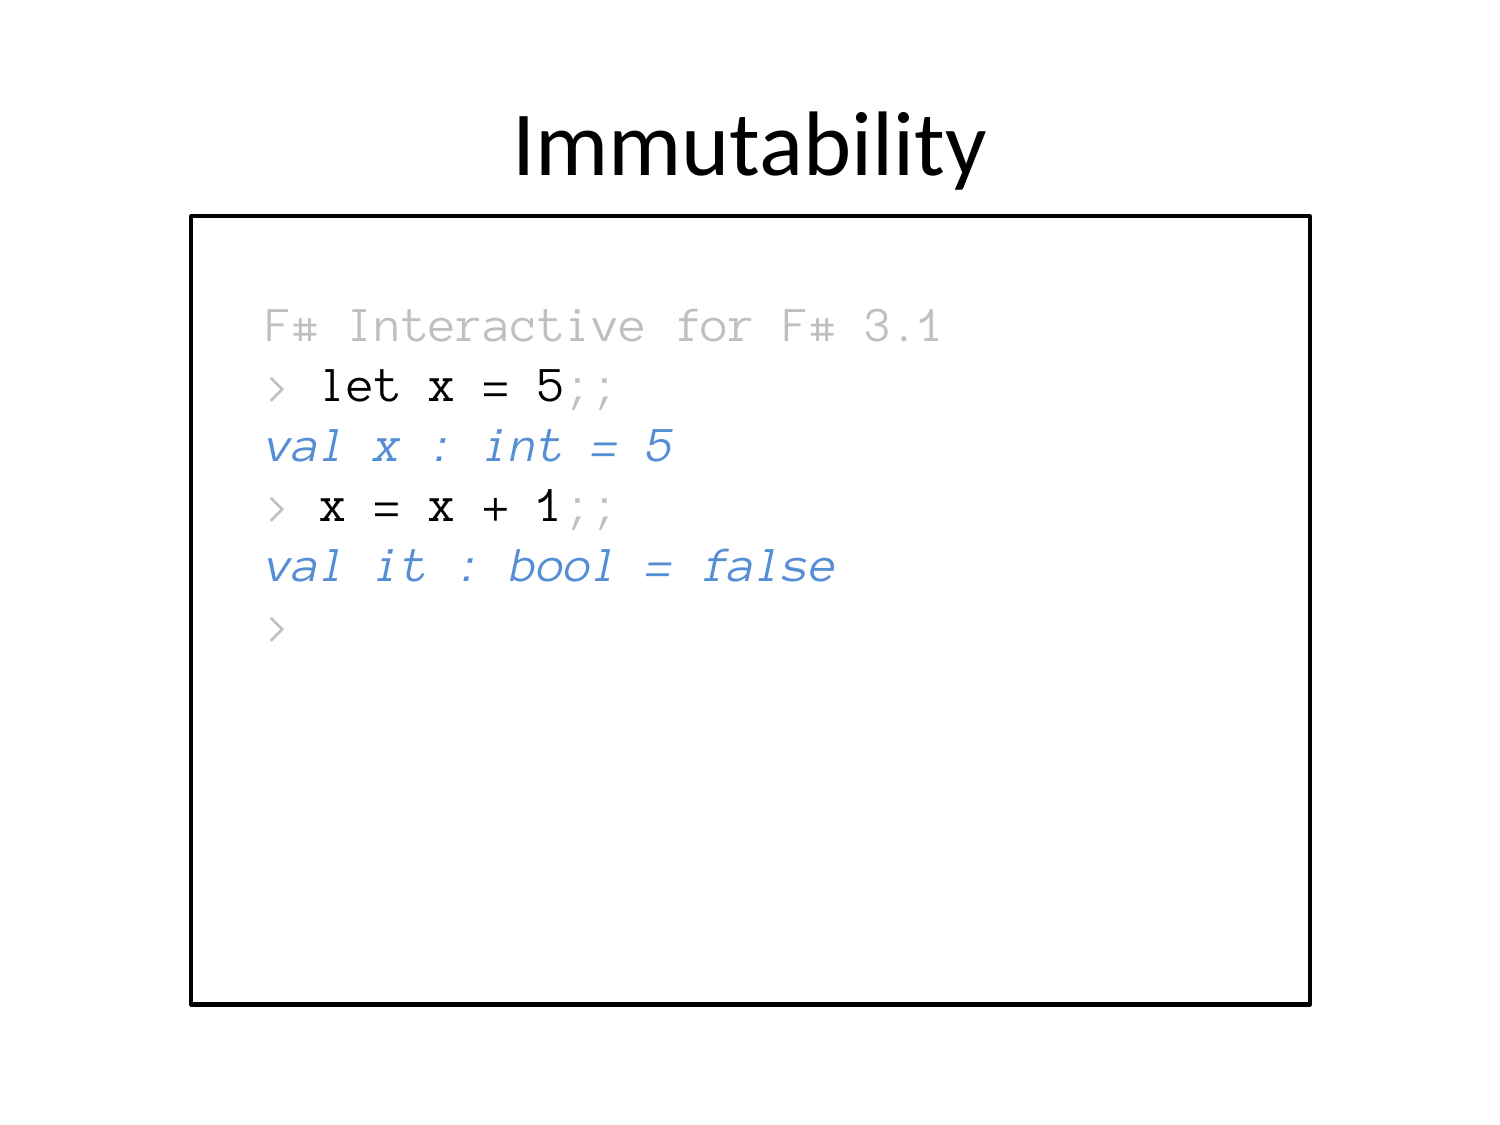

# Immutability
F# Interactive for F# 3.1
> let x = 5;;
val x : int = 5
> x = x + 1;;
val it : bool = false
>